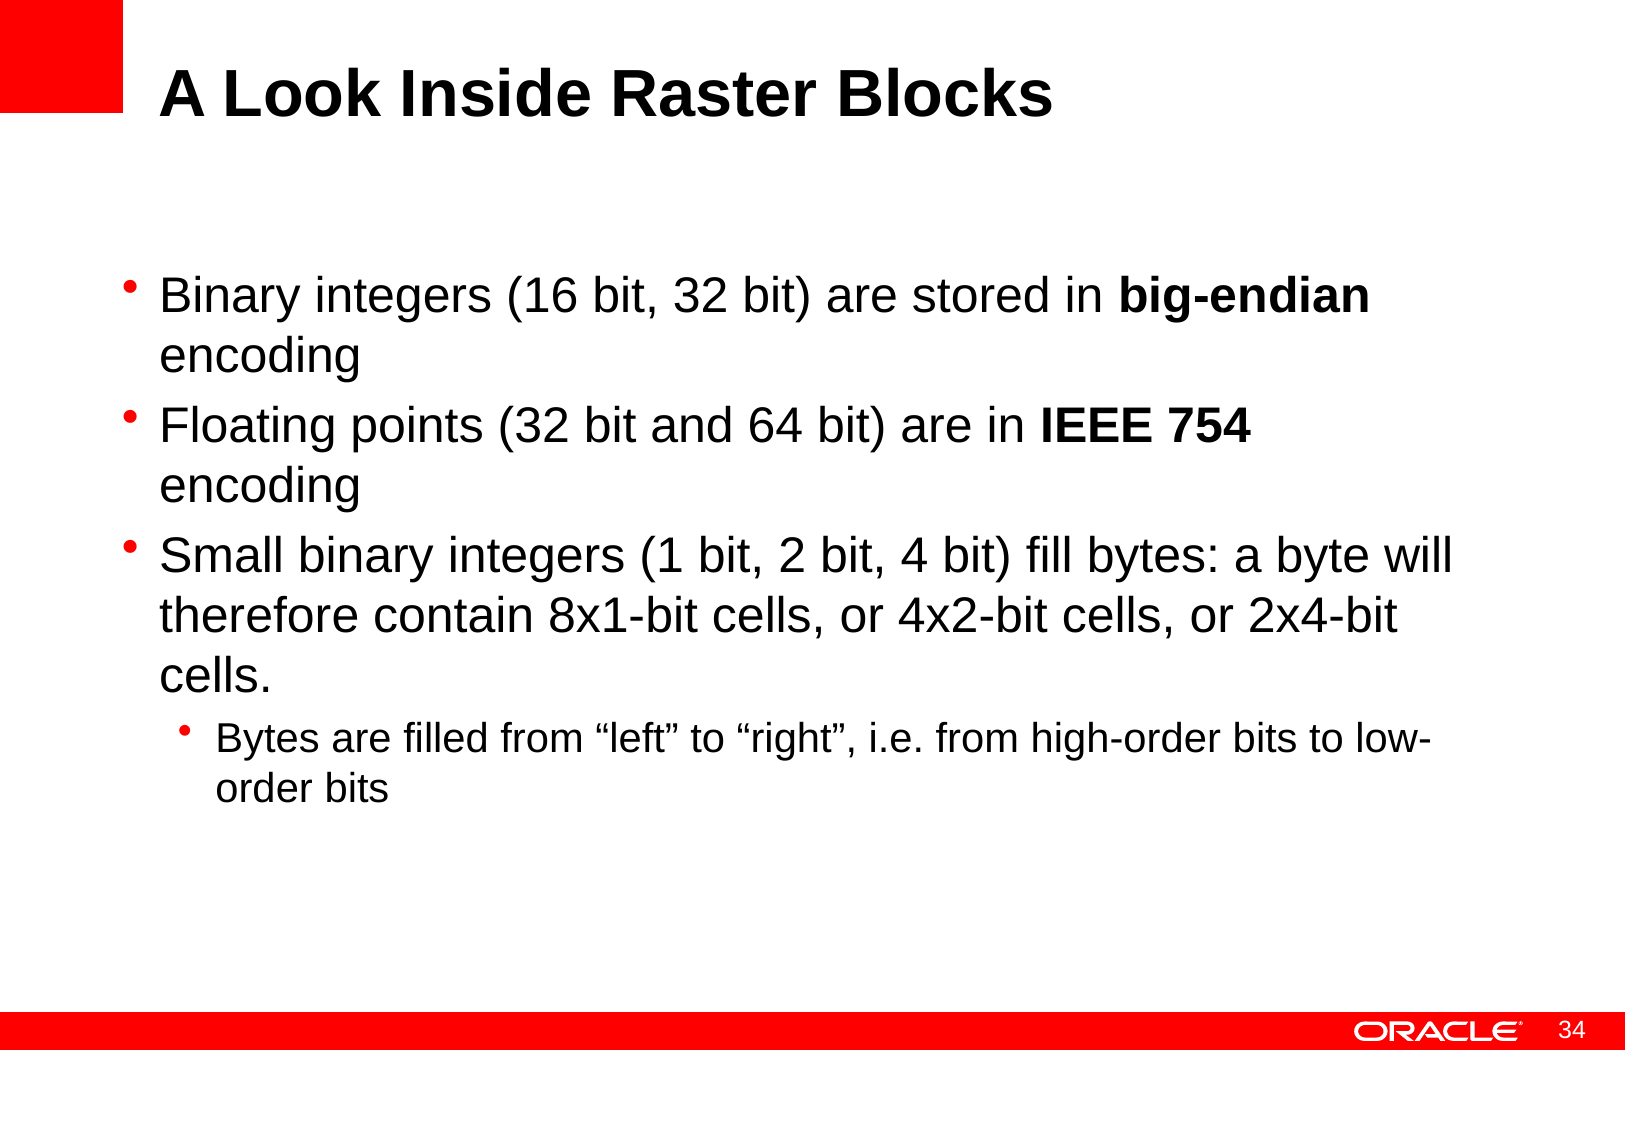

# A Look Inside Raster Blocks
Binary integers (16 bit, 32 bit) are stored in big-endian encoding
Floating points (32 bit and 64 bit) are in IEEE 754 encoding
Small binary integers (1 bit, 2 bit, 4 bit) fill bytes: a byte will therefore contain 8x1-bit cells, or 4x2-bit cells, or 2x4-bit cells.
Bytes are filled from “left” to “right”, i.e. from high-order bits to low-order bits